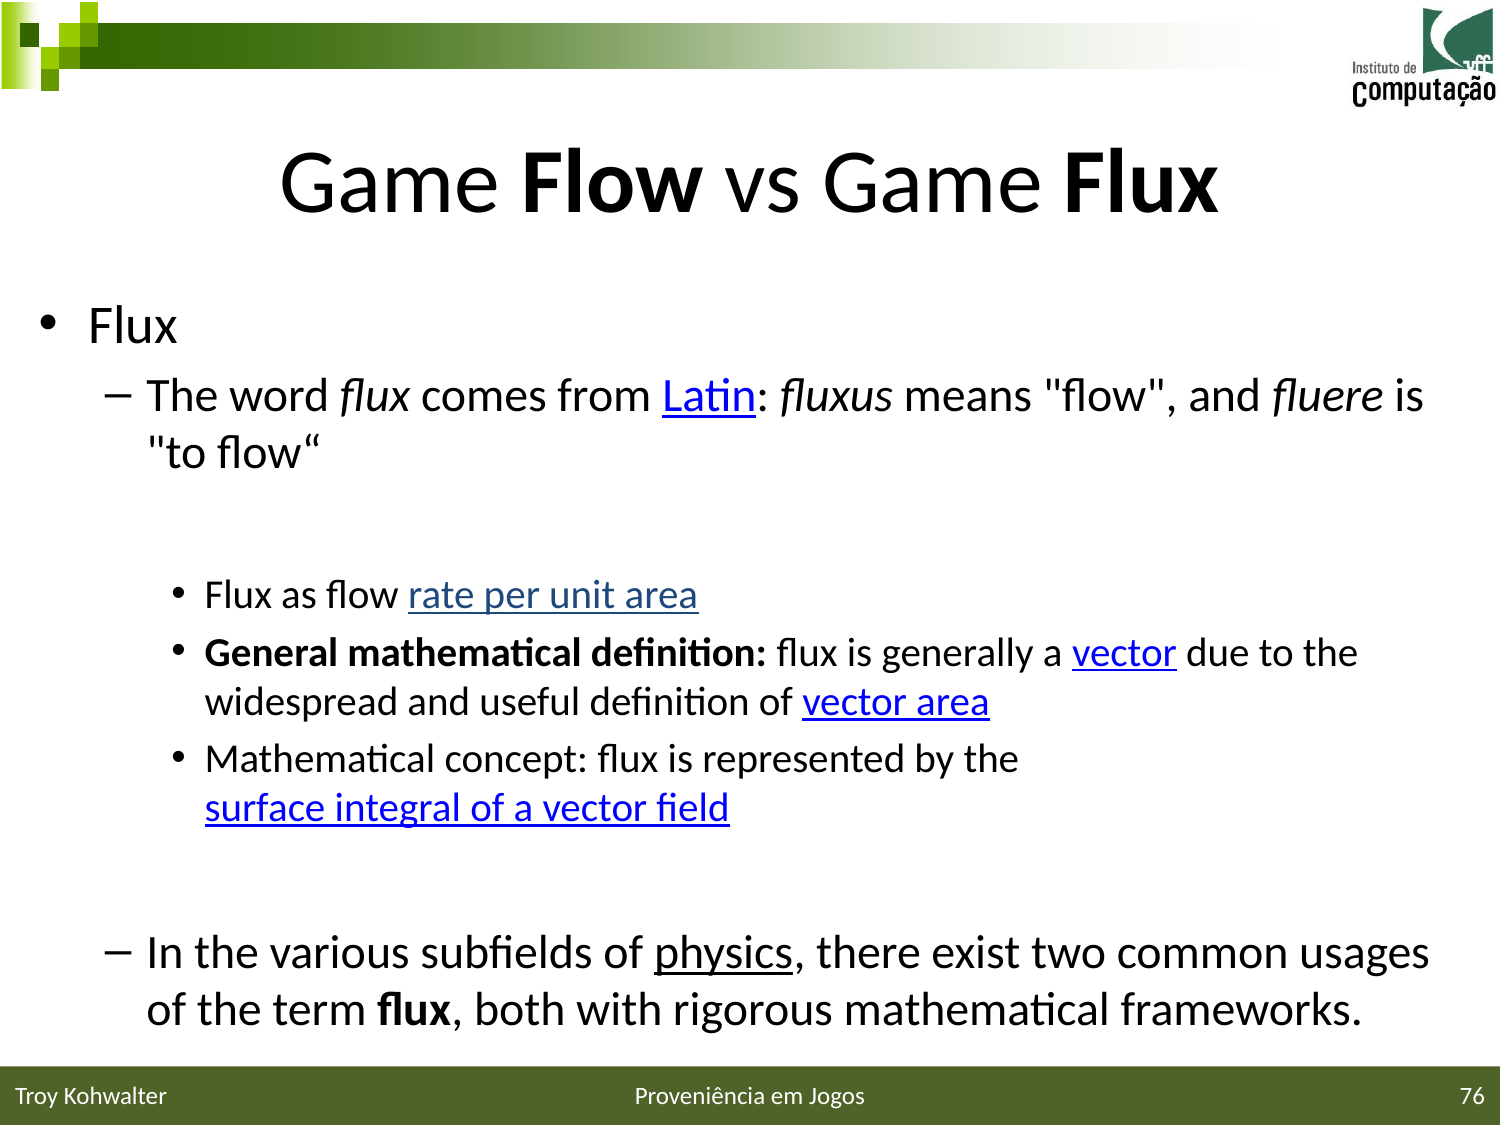

# Game Flow vs Game Flux
Flux
The word flux comes from Latin: fluxus means "flow", and fluere is "to flow“

Flux as flow rate per unit area
General mathematical definition: flux is generally a vector due to the widespread and useful definition of vector area
Mathematical concept: flux is represented by the surface integral of a vector field

In the various subfields of physics, there exist two common usages of the term flux, both with rigorous mathematical frameworks.
Troy Kohwalter
Proveniência em Jogos
76